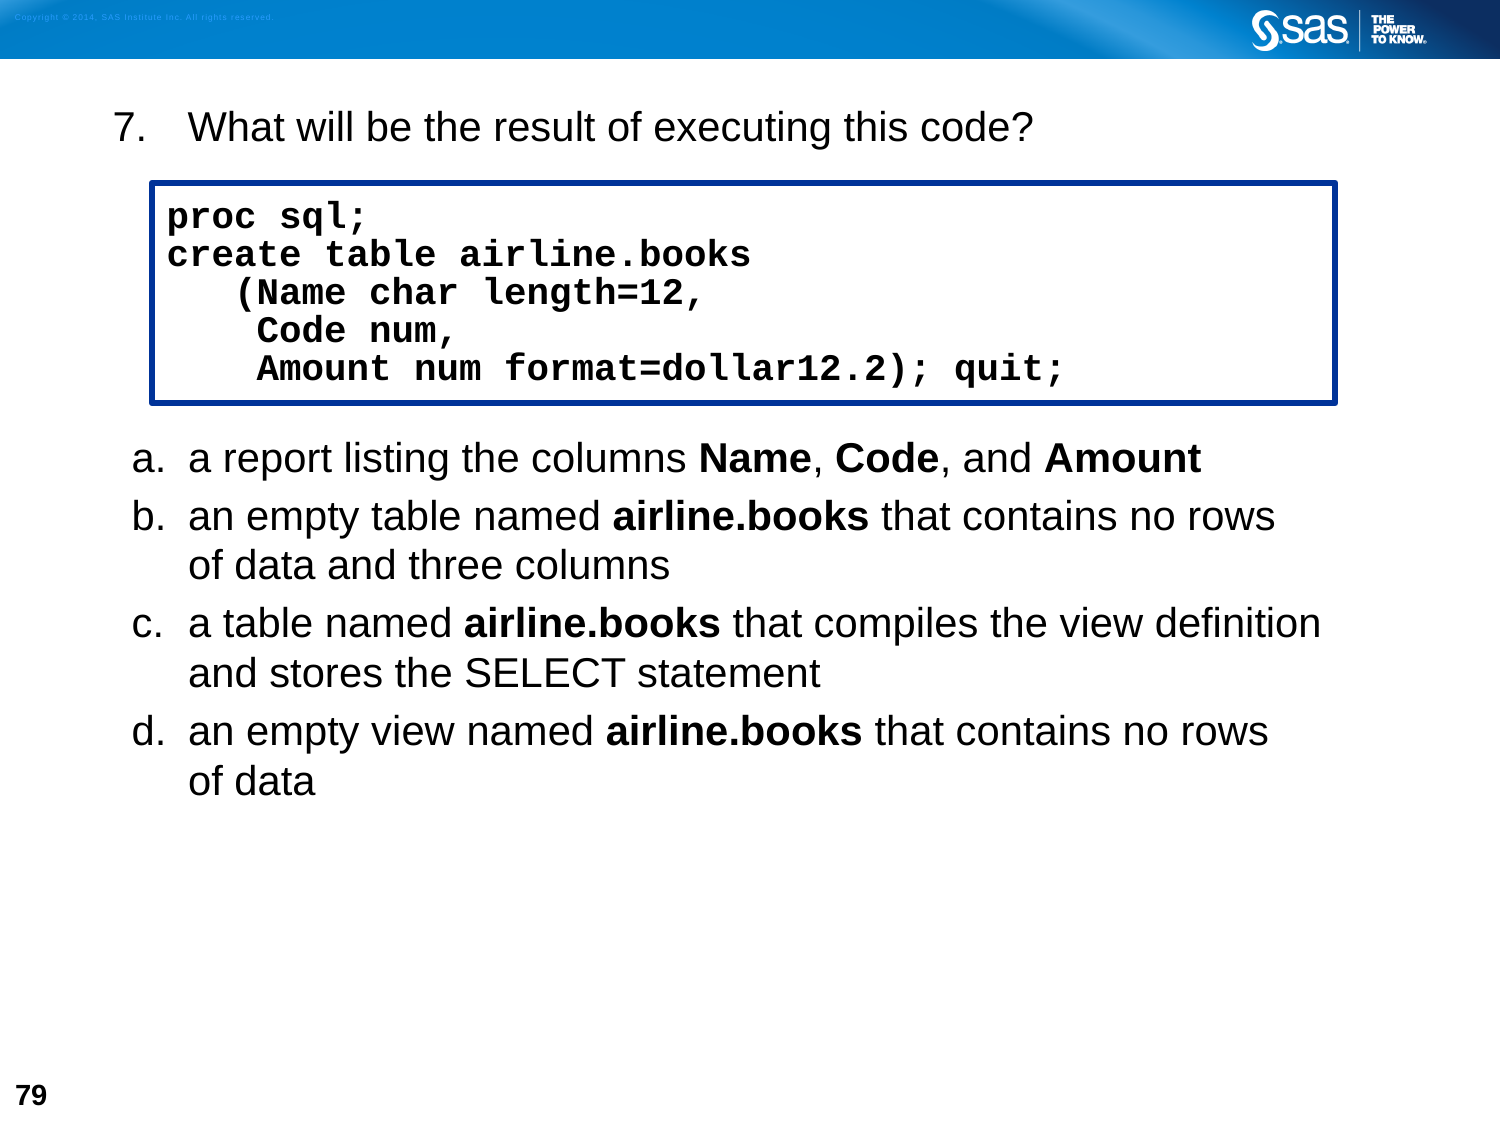

What will be the result of executing this code?

a report listing the columns Name, Code, and Amount
an empty table named airline.books that contains no rows
of data and three columns
a table named airline.books that compiles the view definition and stores the SELECT statement
an empty view named airline.books that contains no rows
of data

proc sql;
create table airline.books
   (Name char length=12,
    Code num,
    Amount num format=dollar12.2); quit;